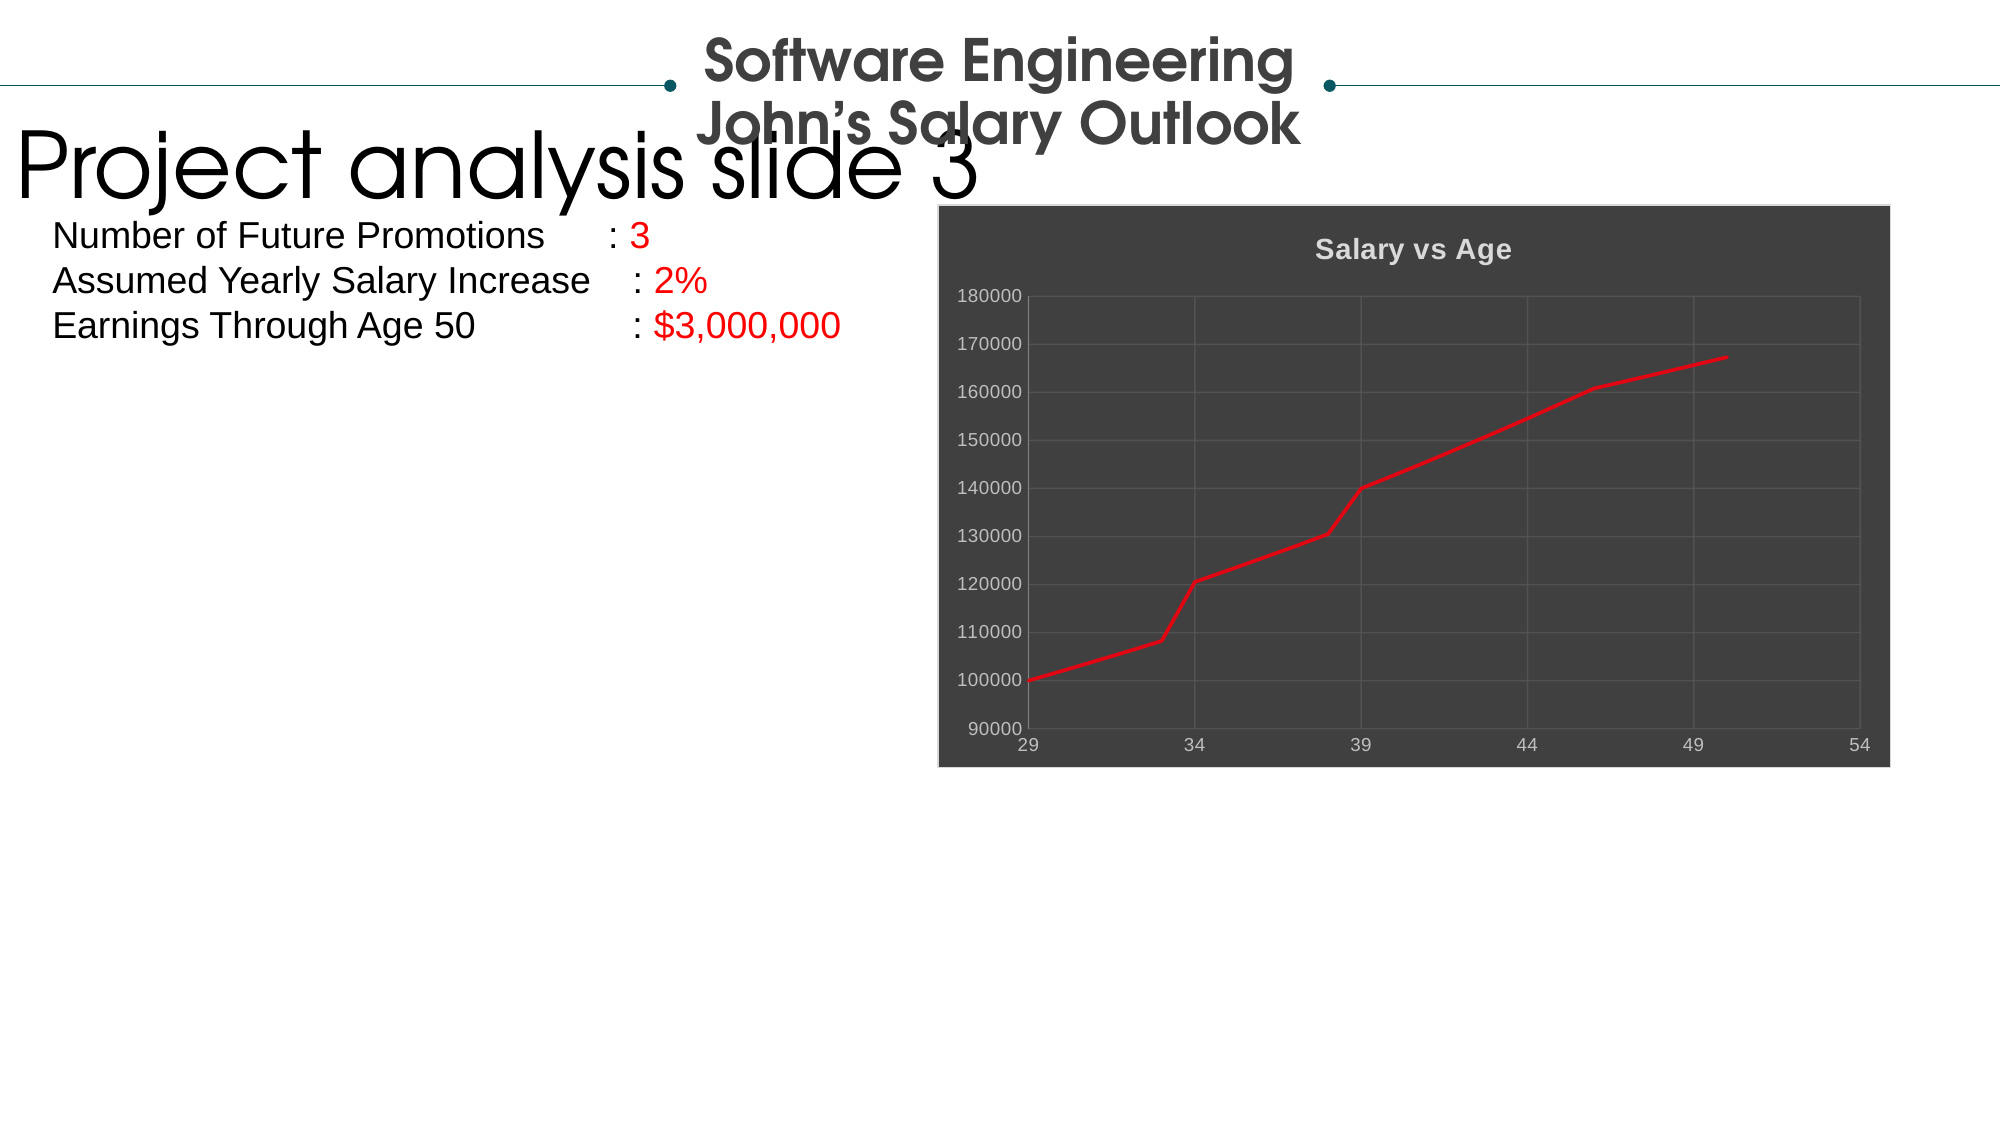

Software Engineering
John’s Salary Outlook
Project analysis slide 3
Number of Future Promotions      : 3
Assumed Yearly Salary Increase    : 2%
Earnings Through Age 50               : $3,000,000

### Chart: Salary vs Age

| Category | Salary |
|---|---|